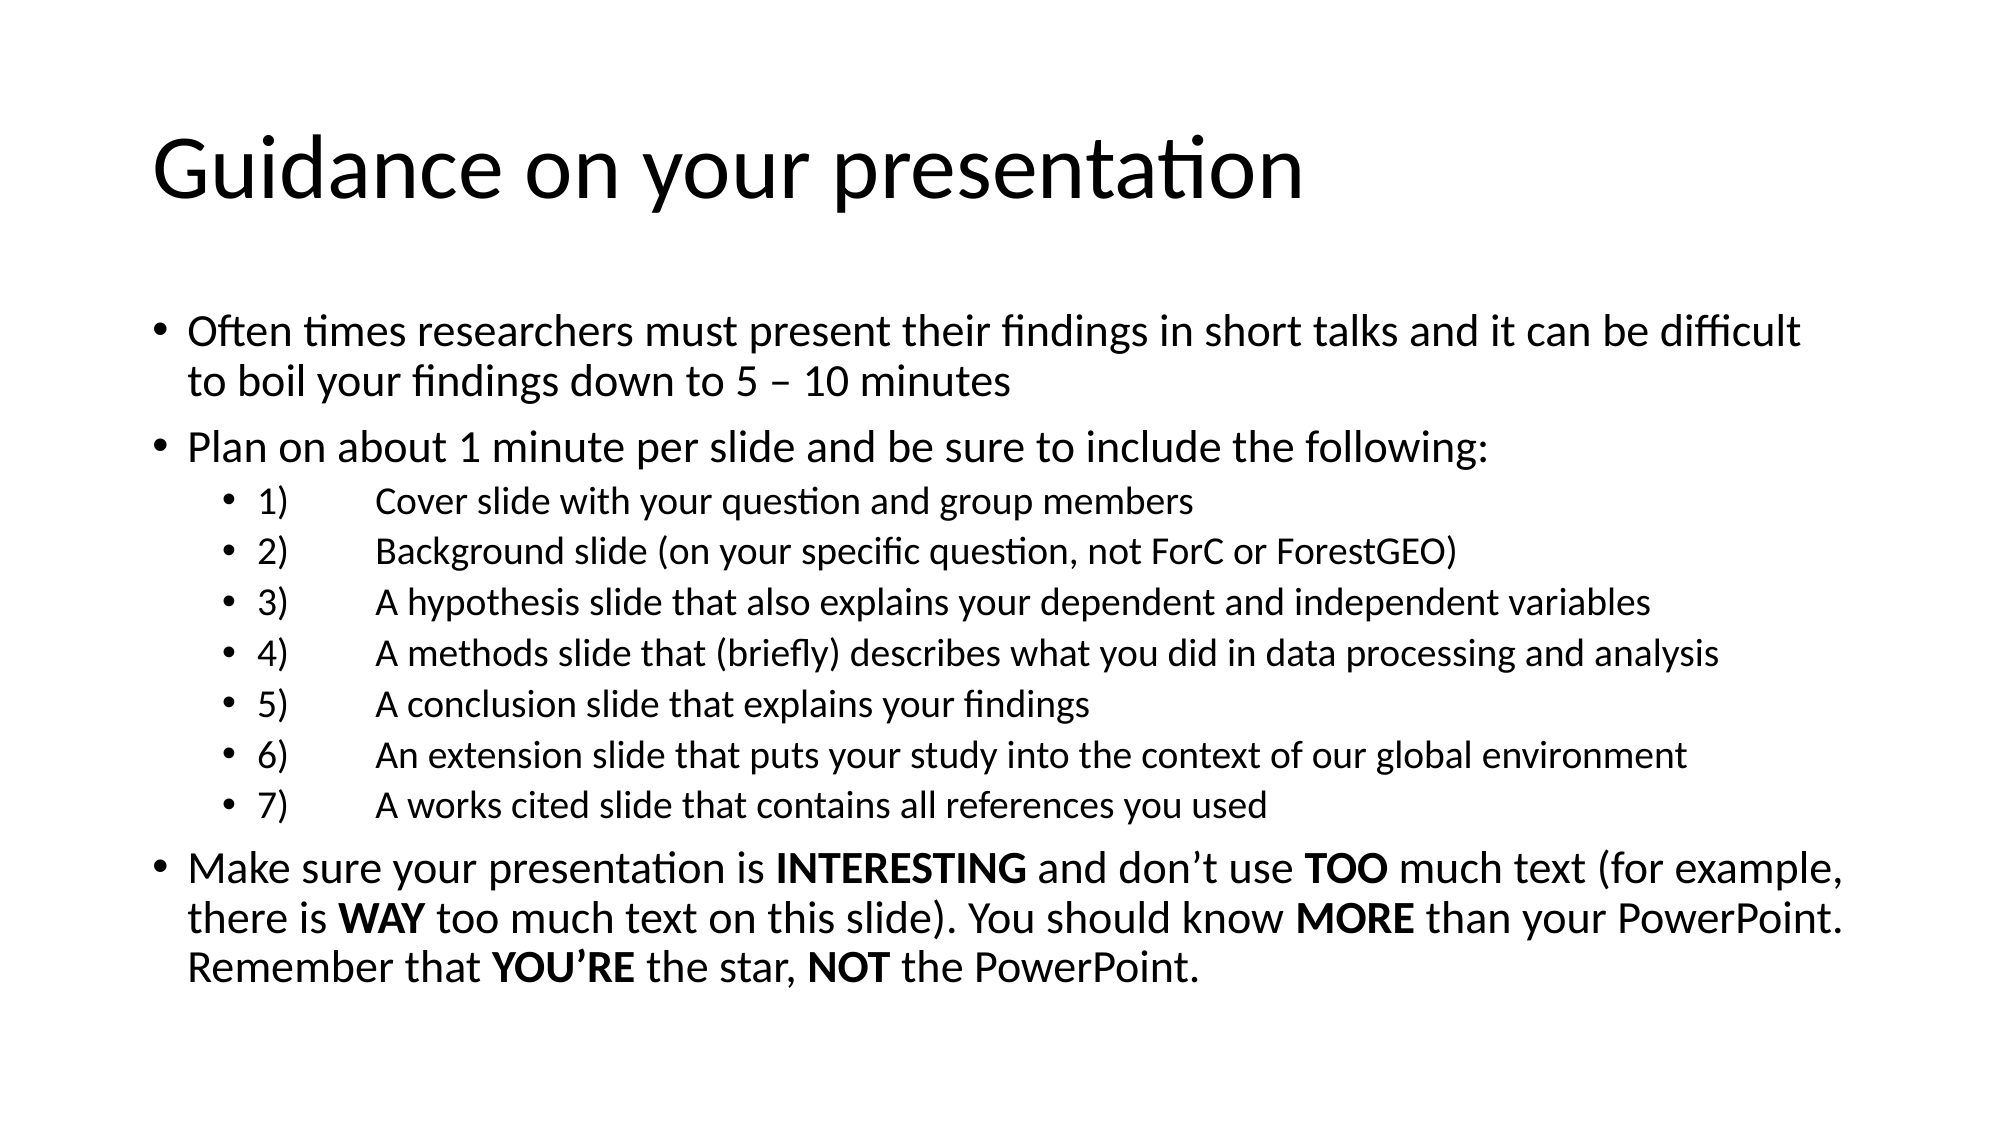

# Guidance on your presentation
Often times researchers must present their findings in short talks and it can be difficult to boil your findings down to 5 – 10 minutes
Plan on about 1 minute per slide and be sure to include the following:
1)	Cover slide with your question and group members
2)	Background slide (on your specific question, not ForC or ForestGEO)
3)	A hypothesis slide that also explains your dependent and independent variables
4)	A methods slide that (briefly) describes what you did in data processing and analysis
5)	A conclusion slide that explains your findings
6)	An extension slide that puts your study into the context of our global environment
7)	A works cited slide that contains all references you used
Make sure your presentation is INTERESTING and don’t use TOO much text (for example, there is WAY too much text on this slide). You should know MORE than your PowerPoint. Remember that YOU’RE the star, NOT the PowerPoint.